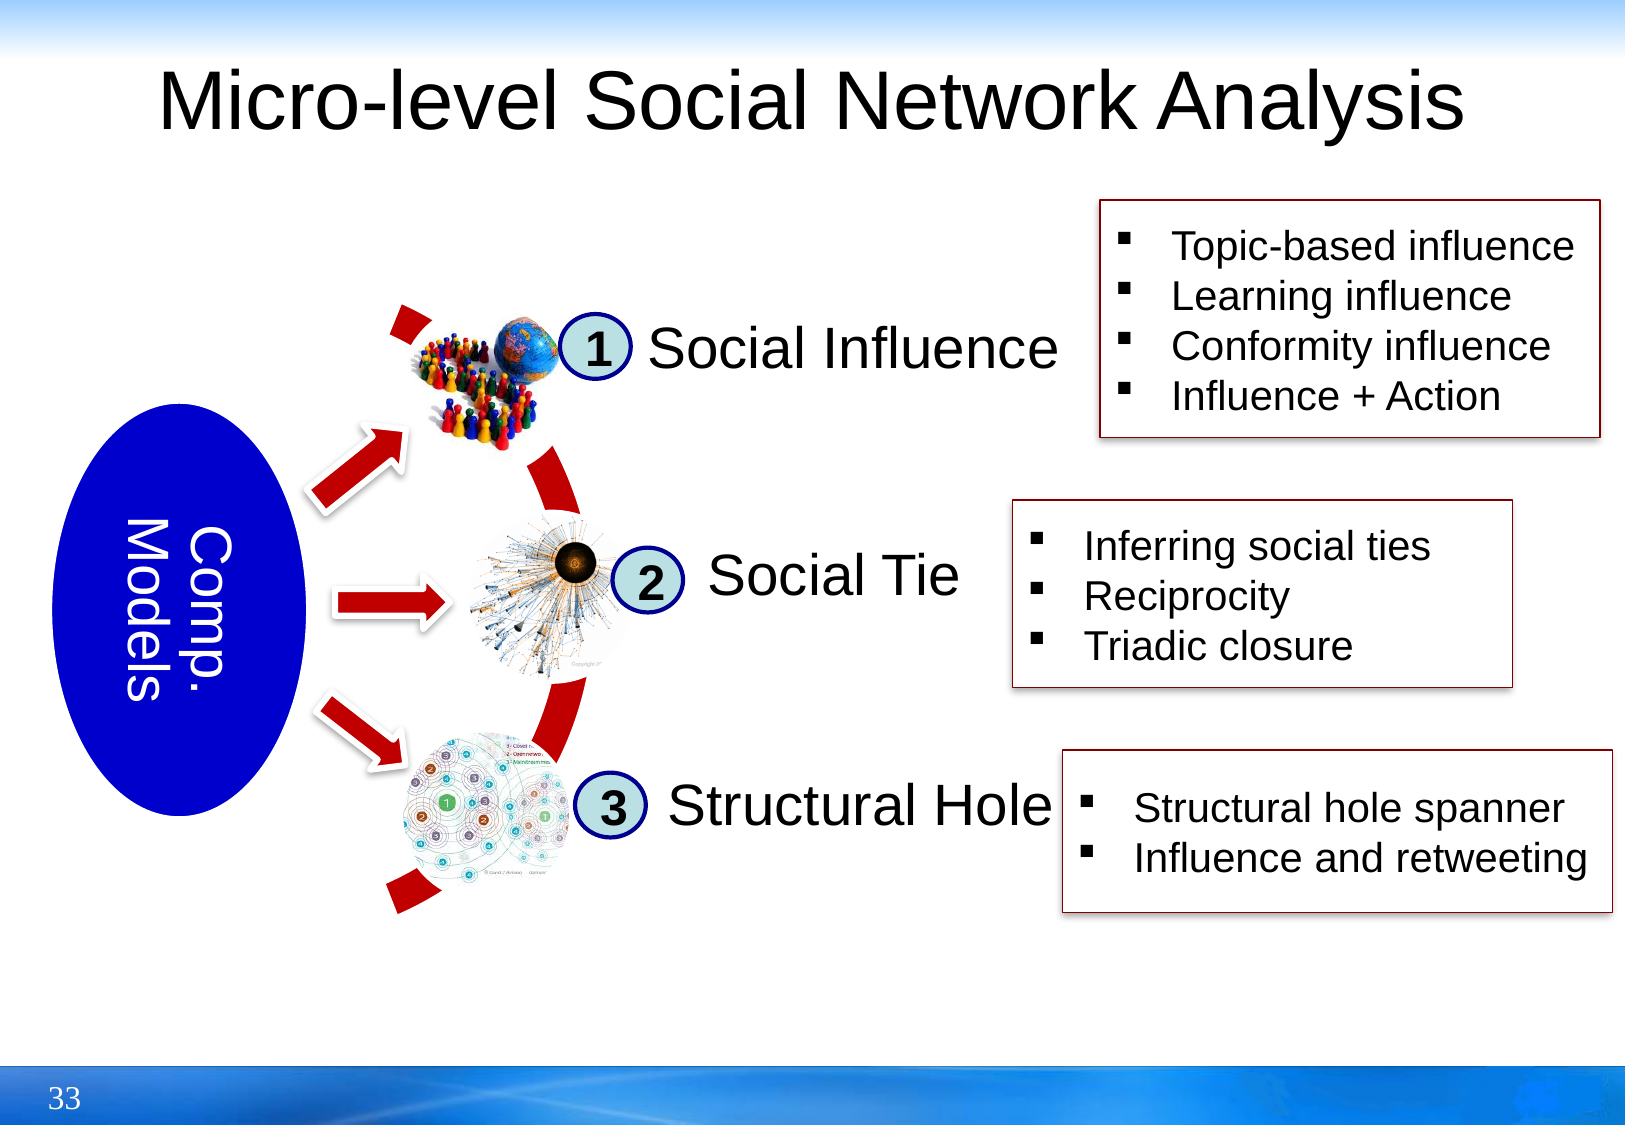

# Micro-level Social Network Analysis
Topic-based influence
Learning influence
Conformity influence
Influence + Action
Comp. Models
Social Influence
Social Tie
Structural Hole
1

Inferring social ties
Reciprocity
Triadic closure

2

Structural hole spanner
Influence and retweeting
3